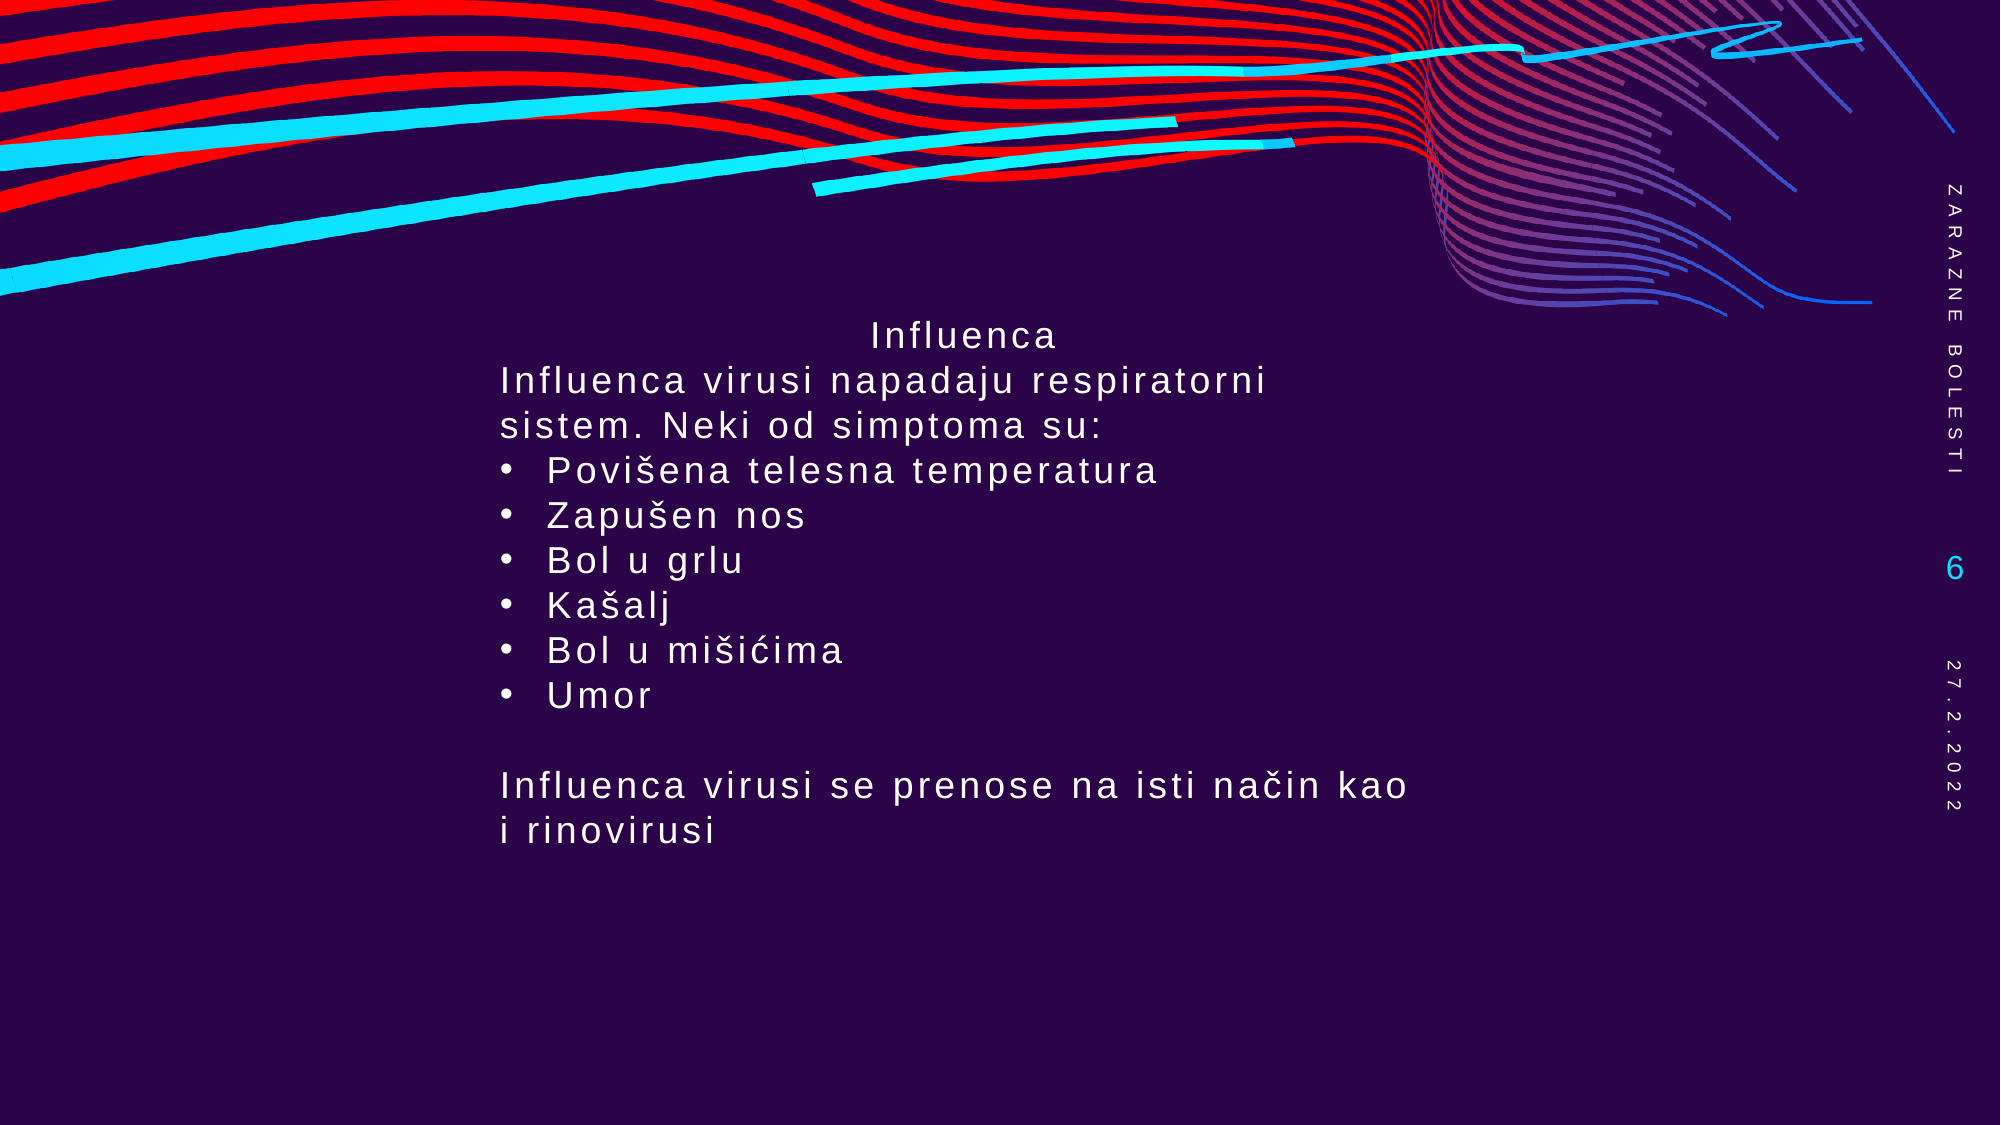

Zarazne bolesti
Influenca
Influenca virusi napadaju respiratorni sistem. Neki od simptoma su:
Povišena telesna temperatura
Zapušen nos
Bol u grlu
Kašalj
Bol u mišićima
Umor

Influenca virusi se prenose na isti način kao i rinovirusi
6
27.2.2022